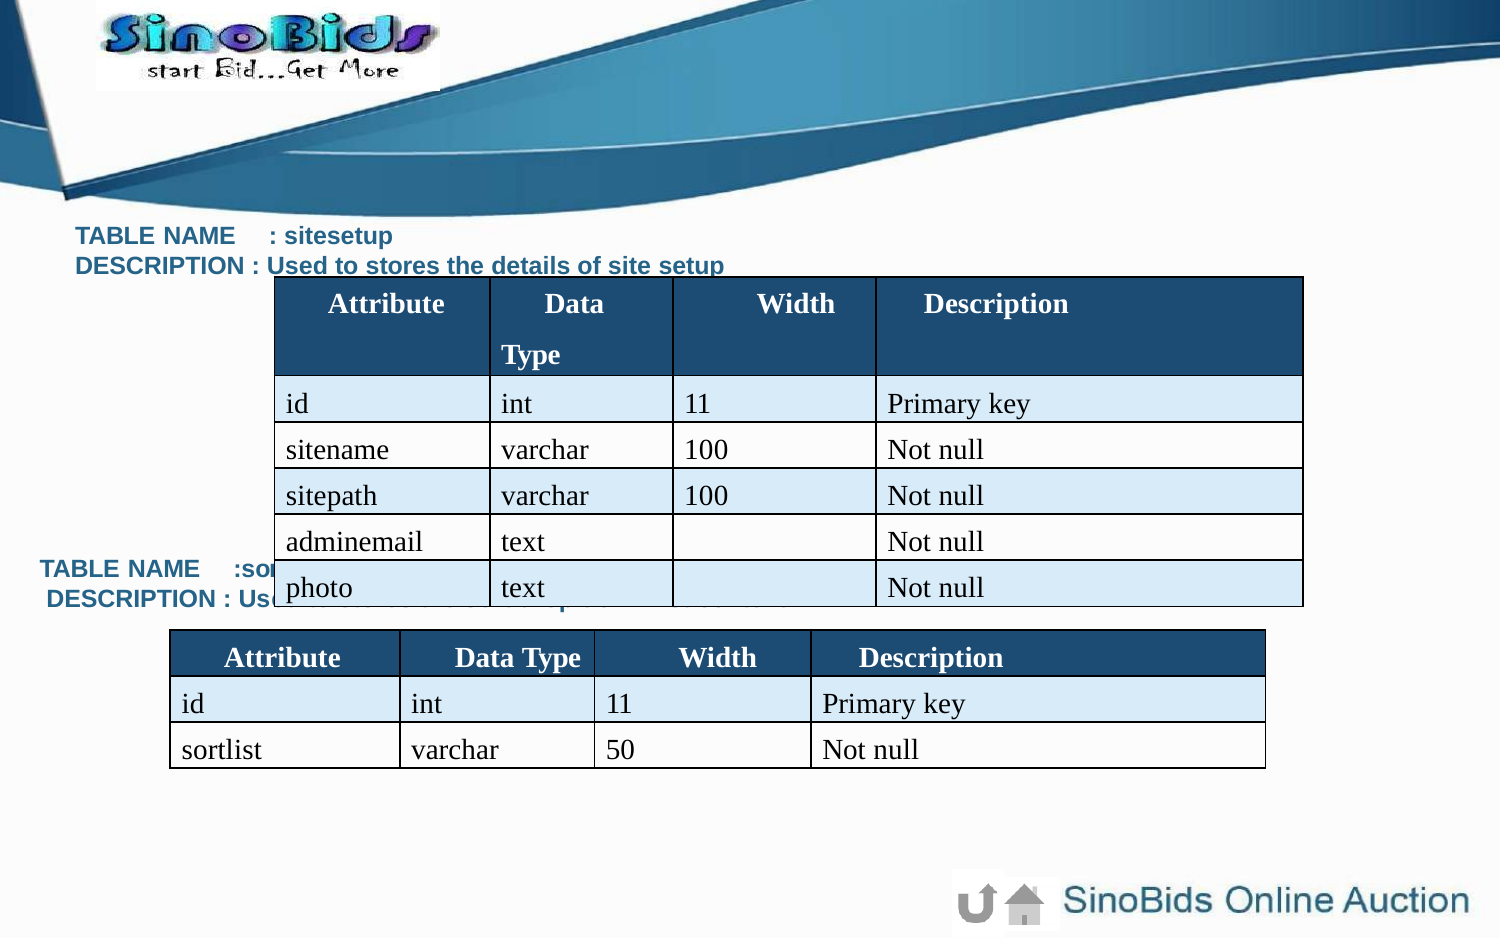

TABLE NAME	: sitesetup
DESCRIPTION : Used to stores the details of site setup
| Attribute | Data Type | Width | Description |
| --- | --- | --- | --- |
| id | int | 11 | Primary key |
| sitename | varchar | 100 | Not null |
| sitepath | varchar | 100 | Not null |
| adminemail | text |  | Not null |
| photo | text |  | Not null |
TABLE NAME	:so  DESCRIPTION : Us
rt
ed to stores the so
rt drop down li
st content.
| Attribute | Data Type | Width | Description |
| --- | --- | --- | --- |
| id | int | 11 | Primary key |
| sortlist | varchar | 50 | Not null |